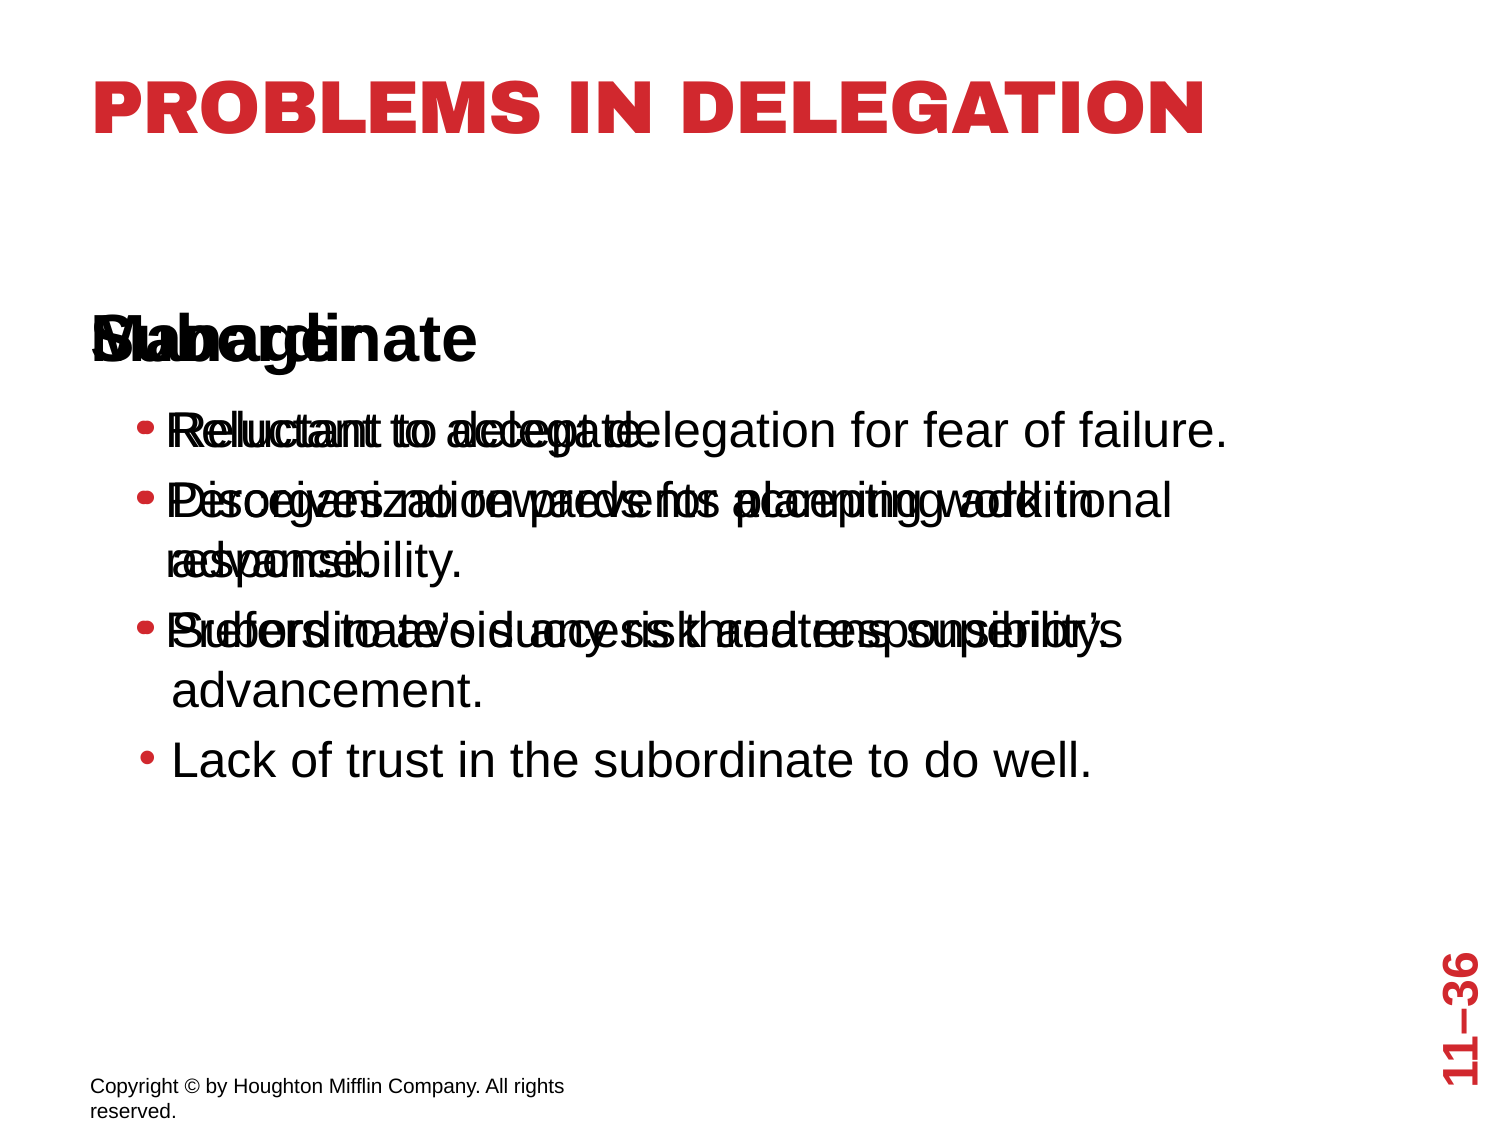

# Problems in Delegation
Manager
Reluctant to delegate.
Disorganization prevents planning work in advance.
Subordinate’s success threatens superior’s advancement.
Lack of trust in the subordinate to do well.
Subordinate
Reluctant to accept delegation for fear of failure.
Perceives no rewards for accepting additional responsibility.
Prefers to avoid any risk and responsibility.
Copyright © by Houghton Mifflin Company. All rights reserved.
11–36